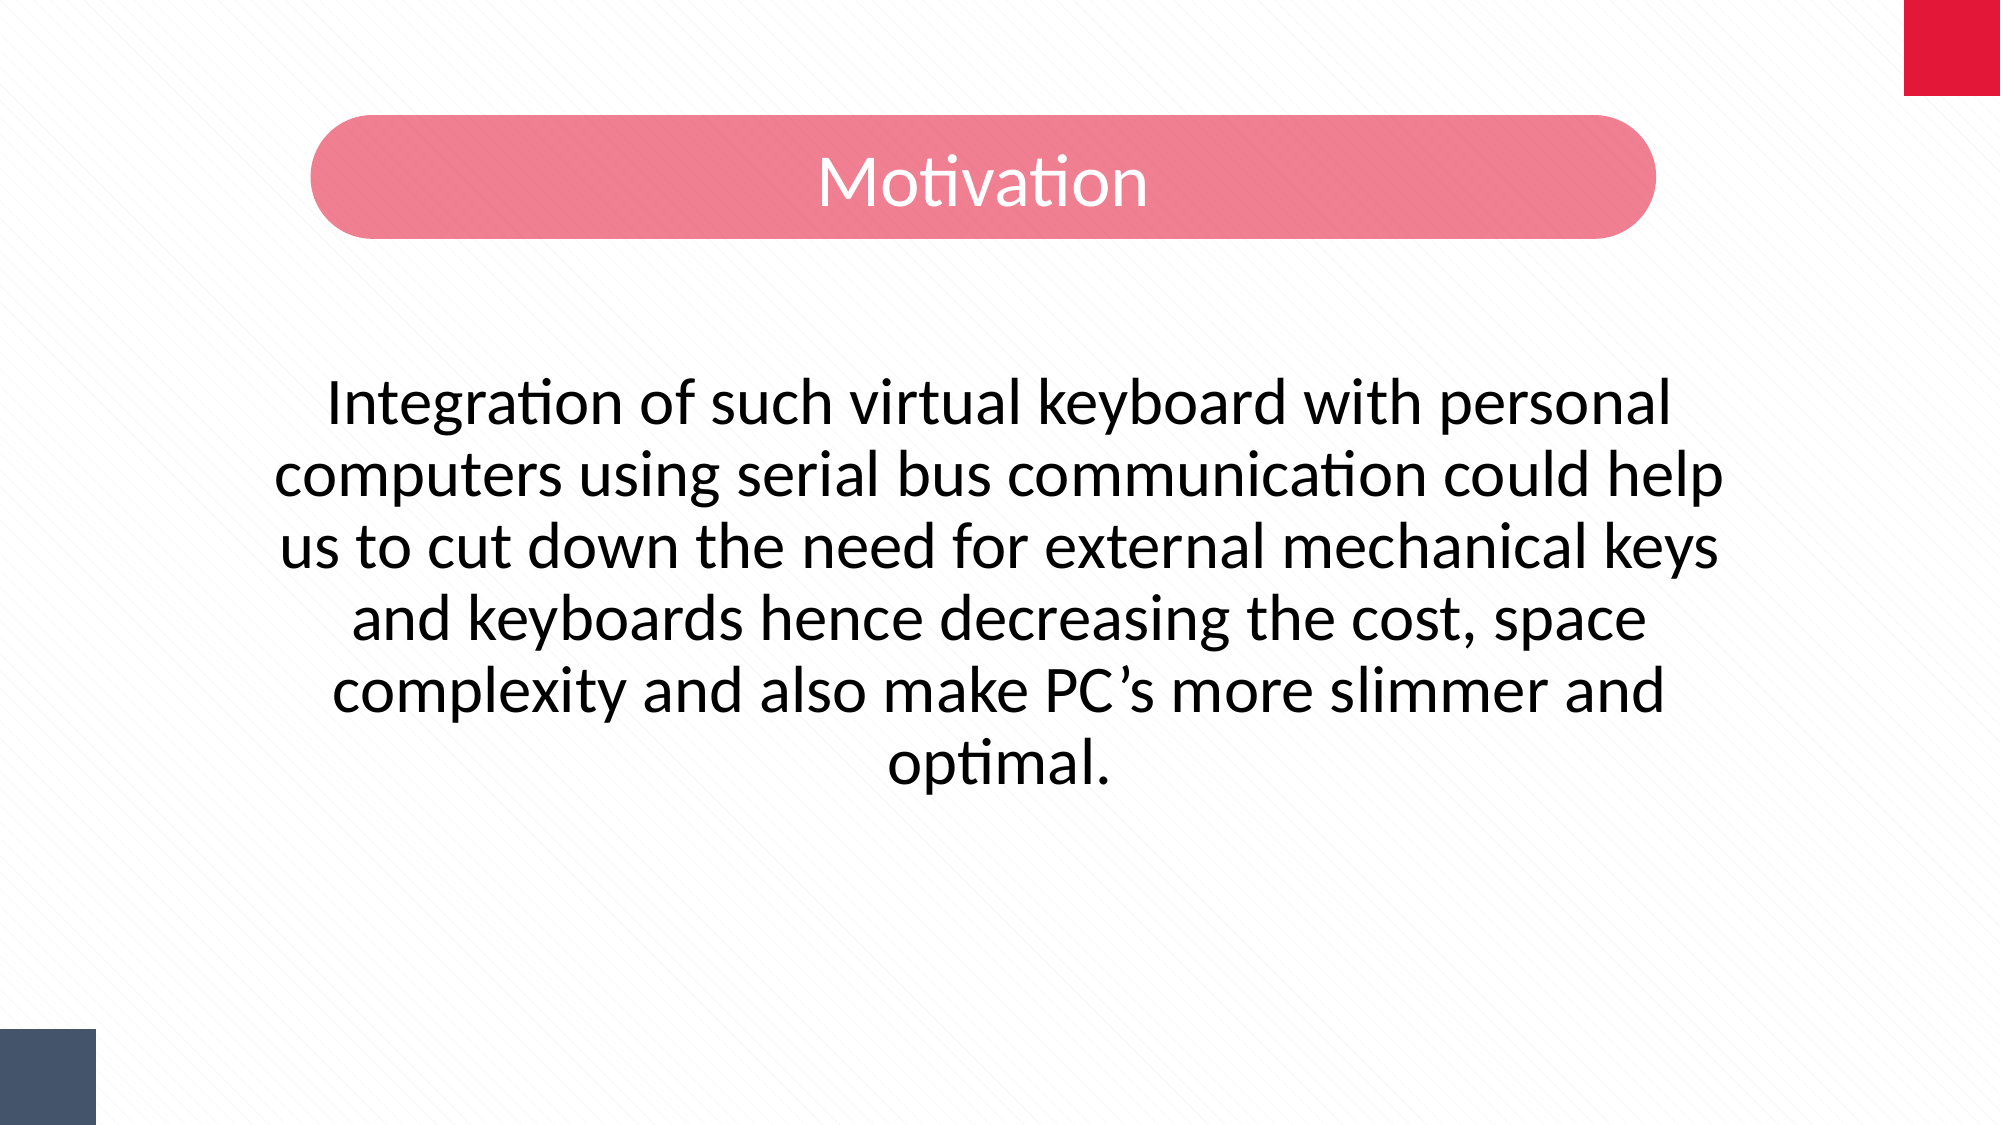

Motivation
Integration of such virtual keyboard with personal computers using serial bus communication could help us to cut down the need for external mechanical keys and keyboards hence decreasing the cost, space complexity and also make PC’s more slimmer and optimal.